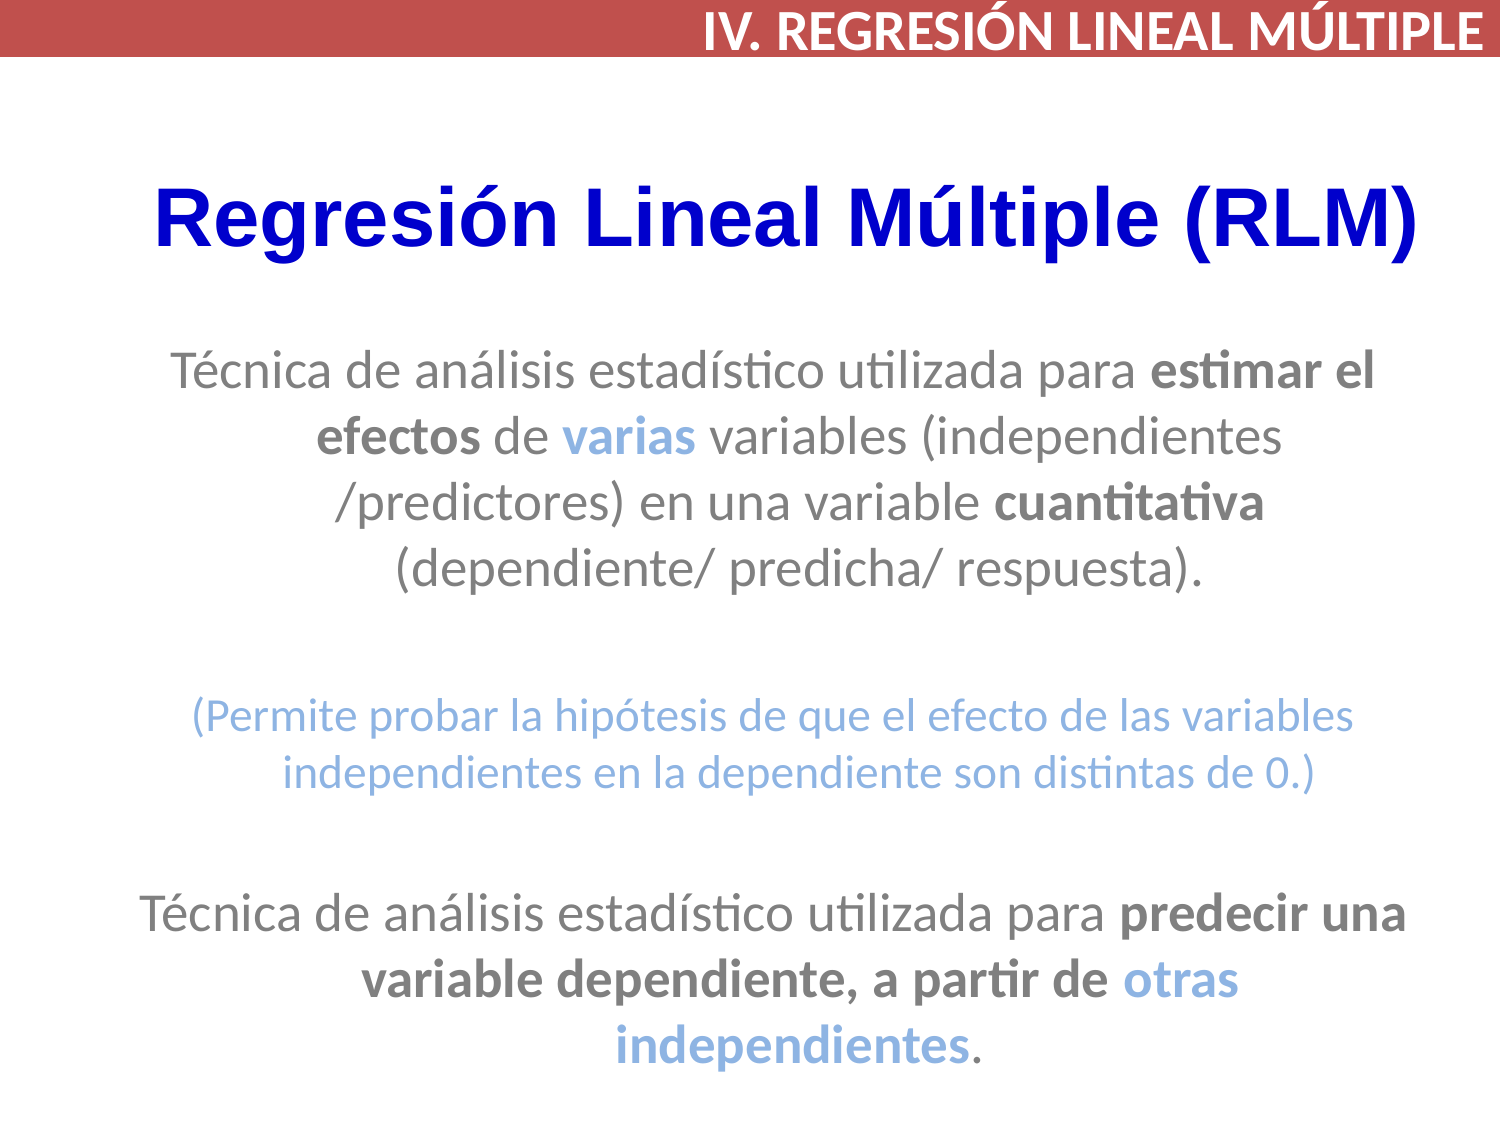

IV. REGRESIÓN LINEAL MÚLTIPLE

# Regresión Lineal Múltiple (RLM)

Técnica de análisis estadístico utilizada para estimar el efectos de varias variables (independientes /predictores) en una variable cuantitativa (dependiente/ predicha/ respuesta).

(Permite probar la hipótesis de que el efecto de las variables independientes en la dependiente son distintas de 0.)

Técnica de análisis estadístico utilizada para predecir una variable dependiente, a partir de otras independientes.